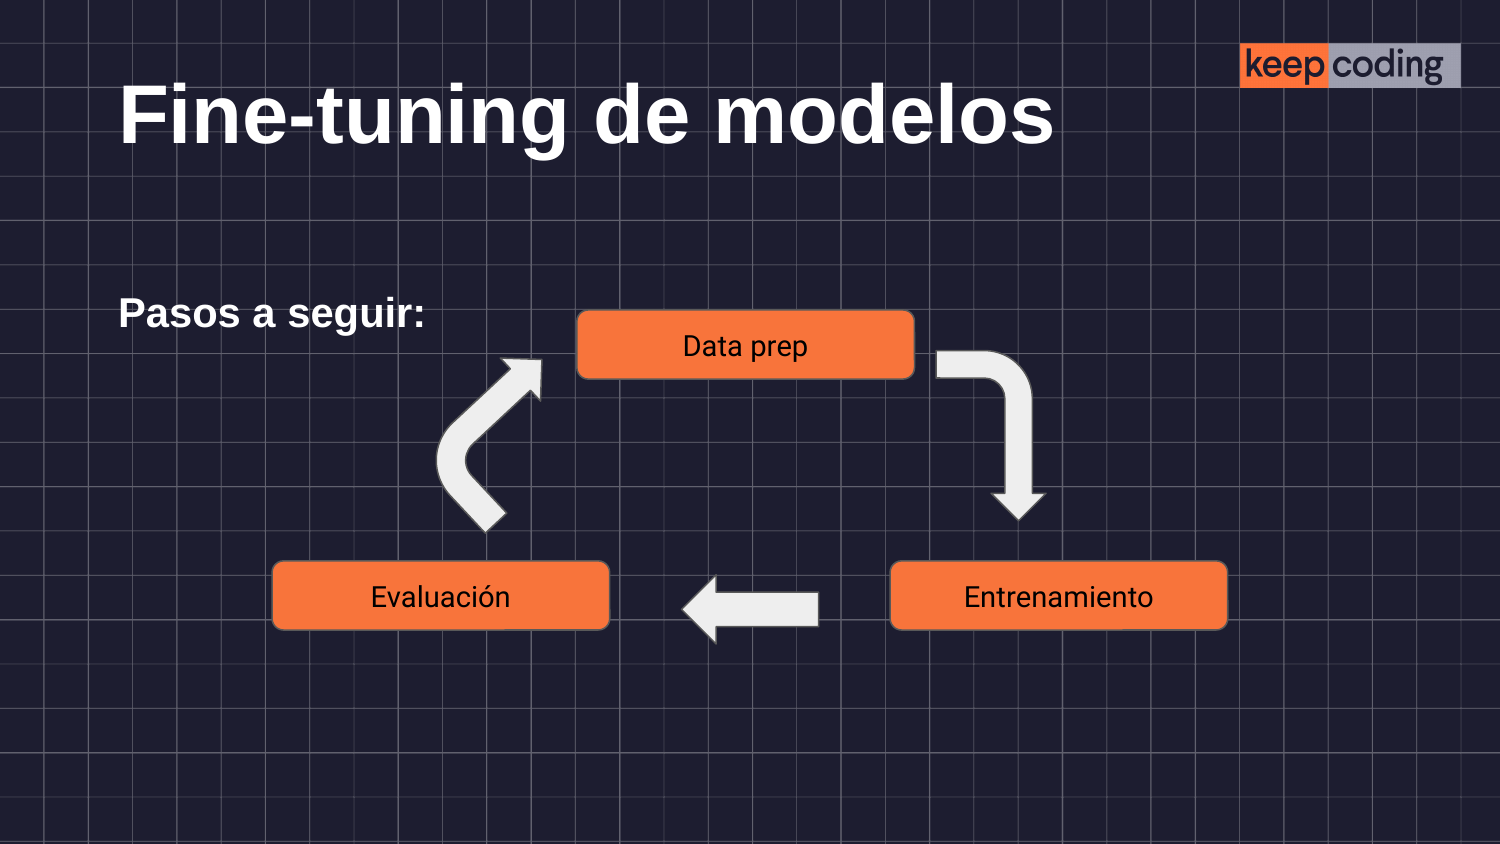

# Fine-tuning de modelos

Pasos a seguir:
Data prep

Evaluación
Entrenamiento